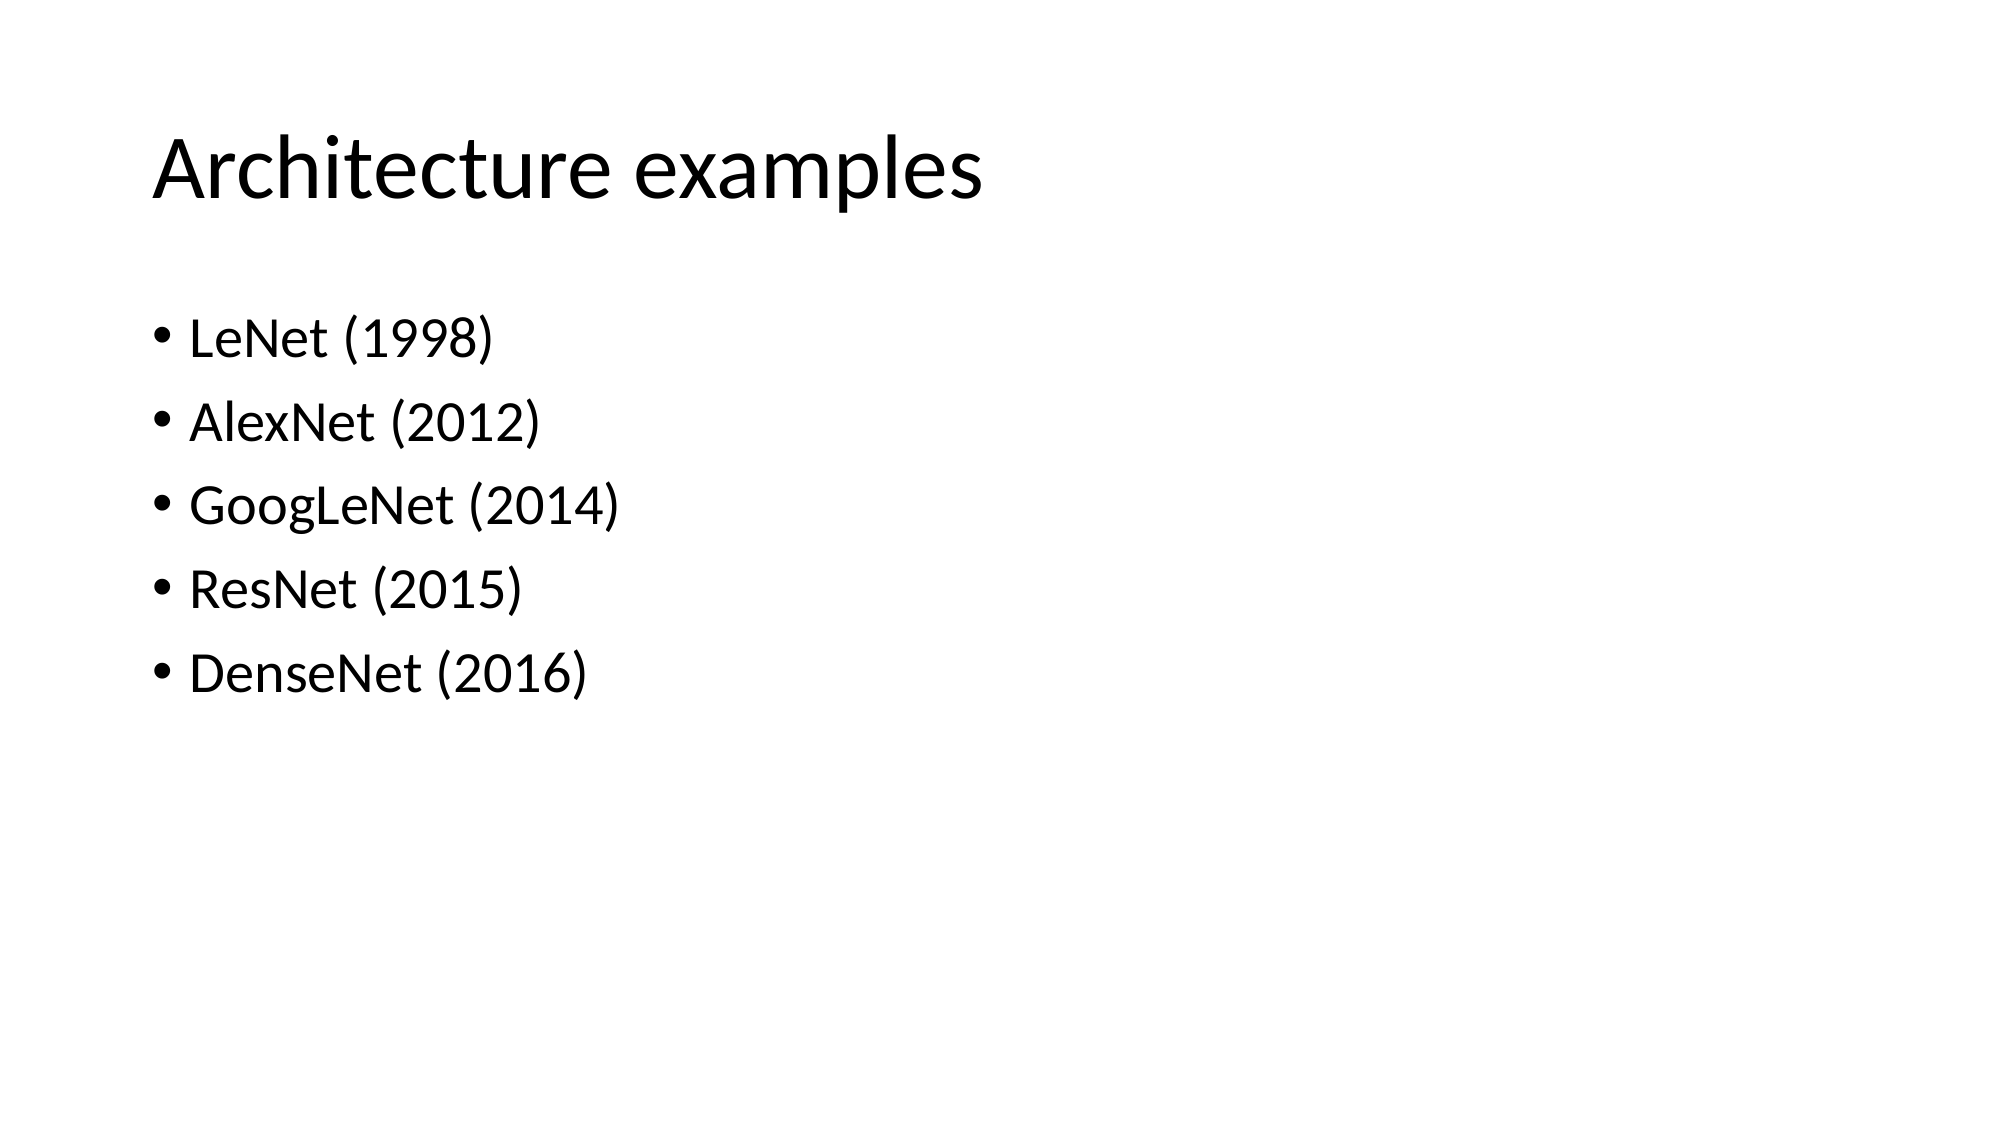

# Architecture examples
LeNet (1998)
AlexNet (2012)
GoogLeNet (2014)
ResNet (2015)
DenseNet (2016)